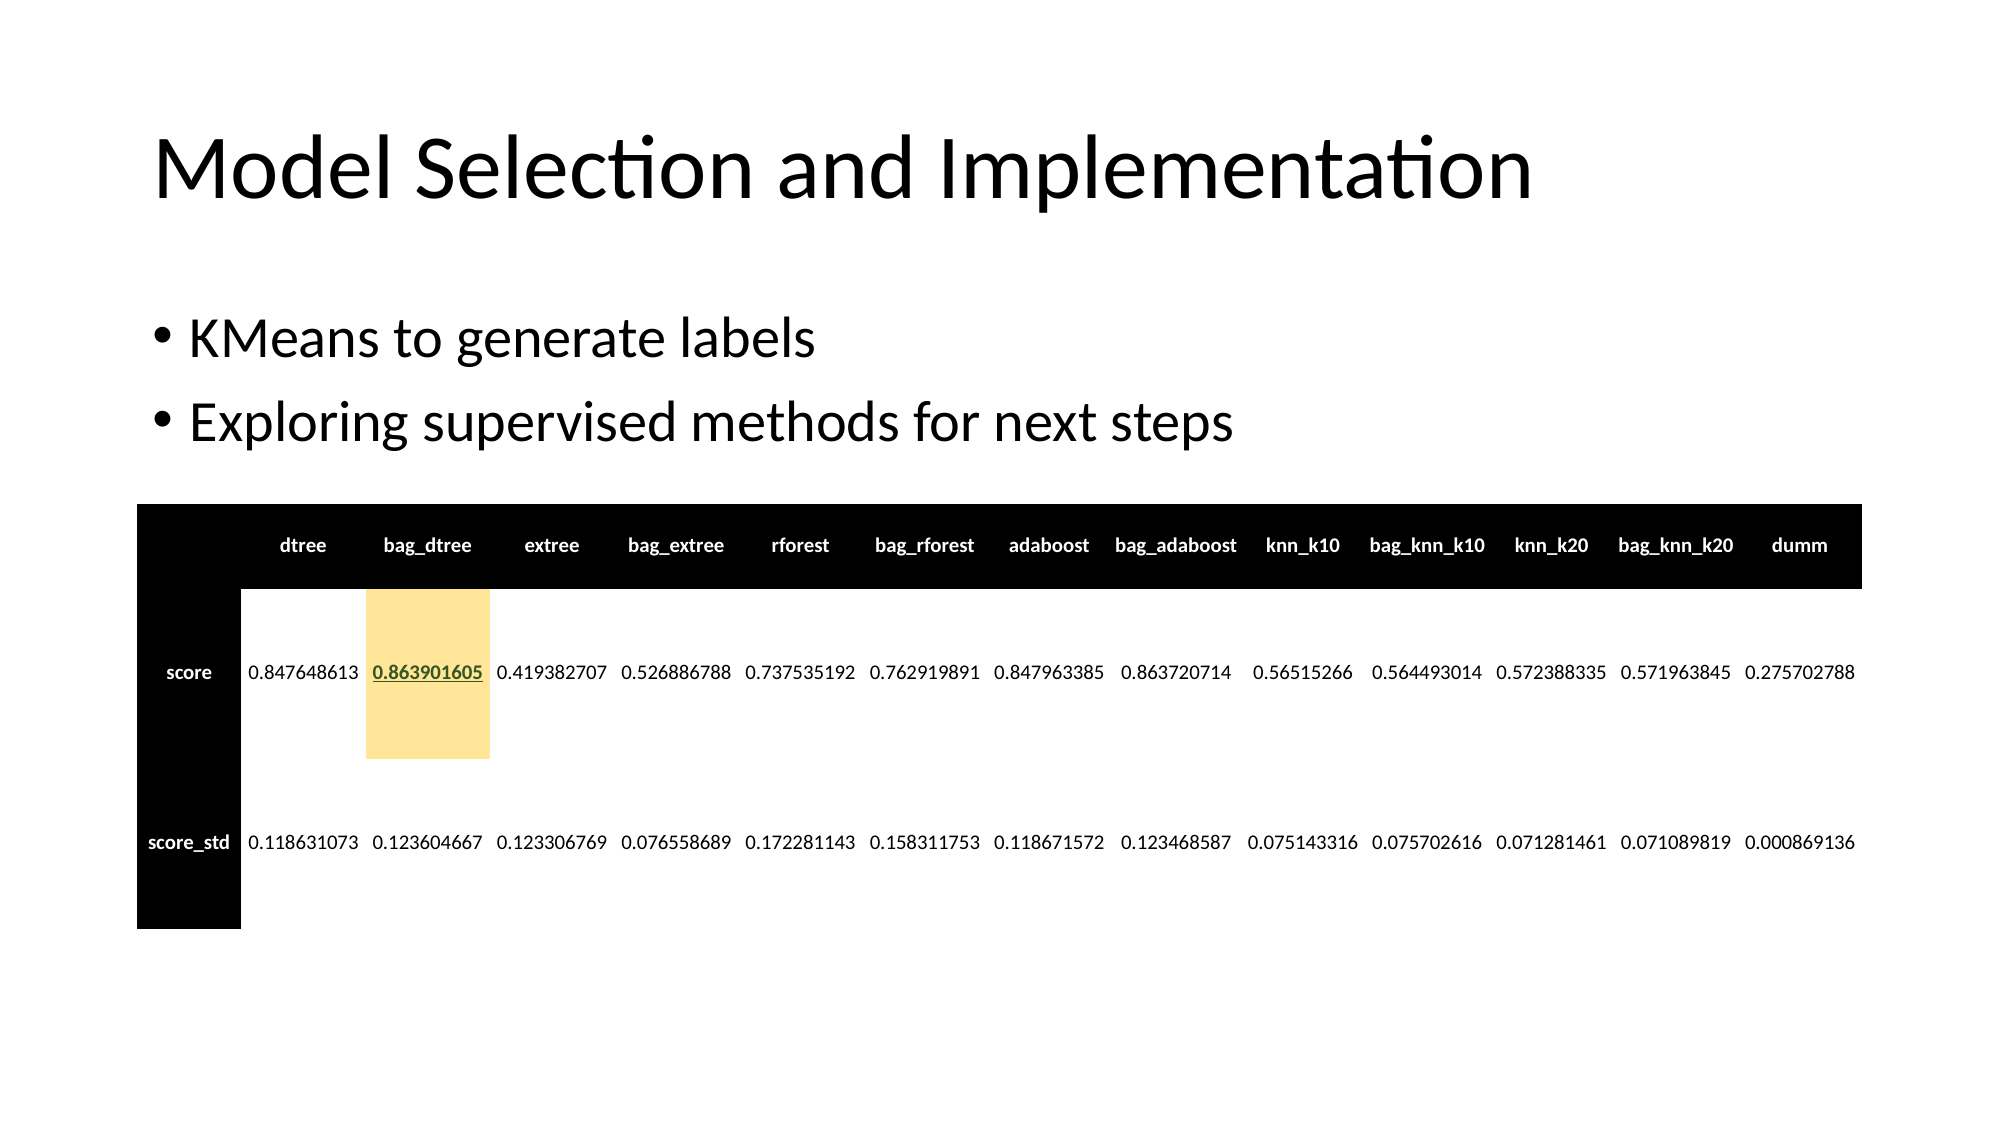

# Model Selection and Implementation
KMeans to generate labels
Exploring supervised methods for next steps
|  | dtree | bag\_dtree | extree | bag\_extree | rforest | bag\_rforest | adaboost | bag\_adaboost | knn\_k10 | bag\_knn\_k10 | knn\_k20 | bag\_knn\_k20 | dumm |
| --- | --- | --- | --- | --- | --- | --- | --- | --- | --- | --- | --- | --- | --- |
| score | 0.847648613 | 0.863901605 | 0.419382707 | 0.526886788 | 0.737535192 | 0.762919891 | 0.847963385 | 0.863720714 | 0.56515266 | 0.564493014 | 0.572388335 | 0.571963845 | 0.275702788 |
| score\_std | 0.118631073 | 0.123604667 | 0.123306769 | 0.076558689 | 0.172281143 | 0.158311753 | 0.118671572 | 0.123468587 | 0.075143316 | 0.075702616 | 0.071281461 | 0.071089819 | 0.000869136 |